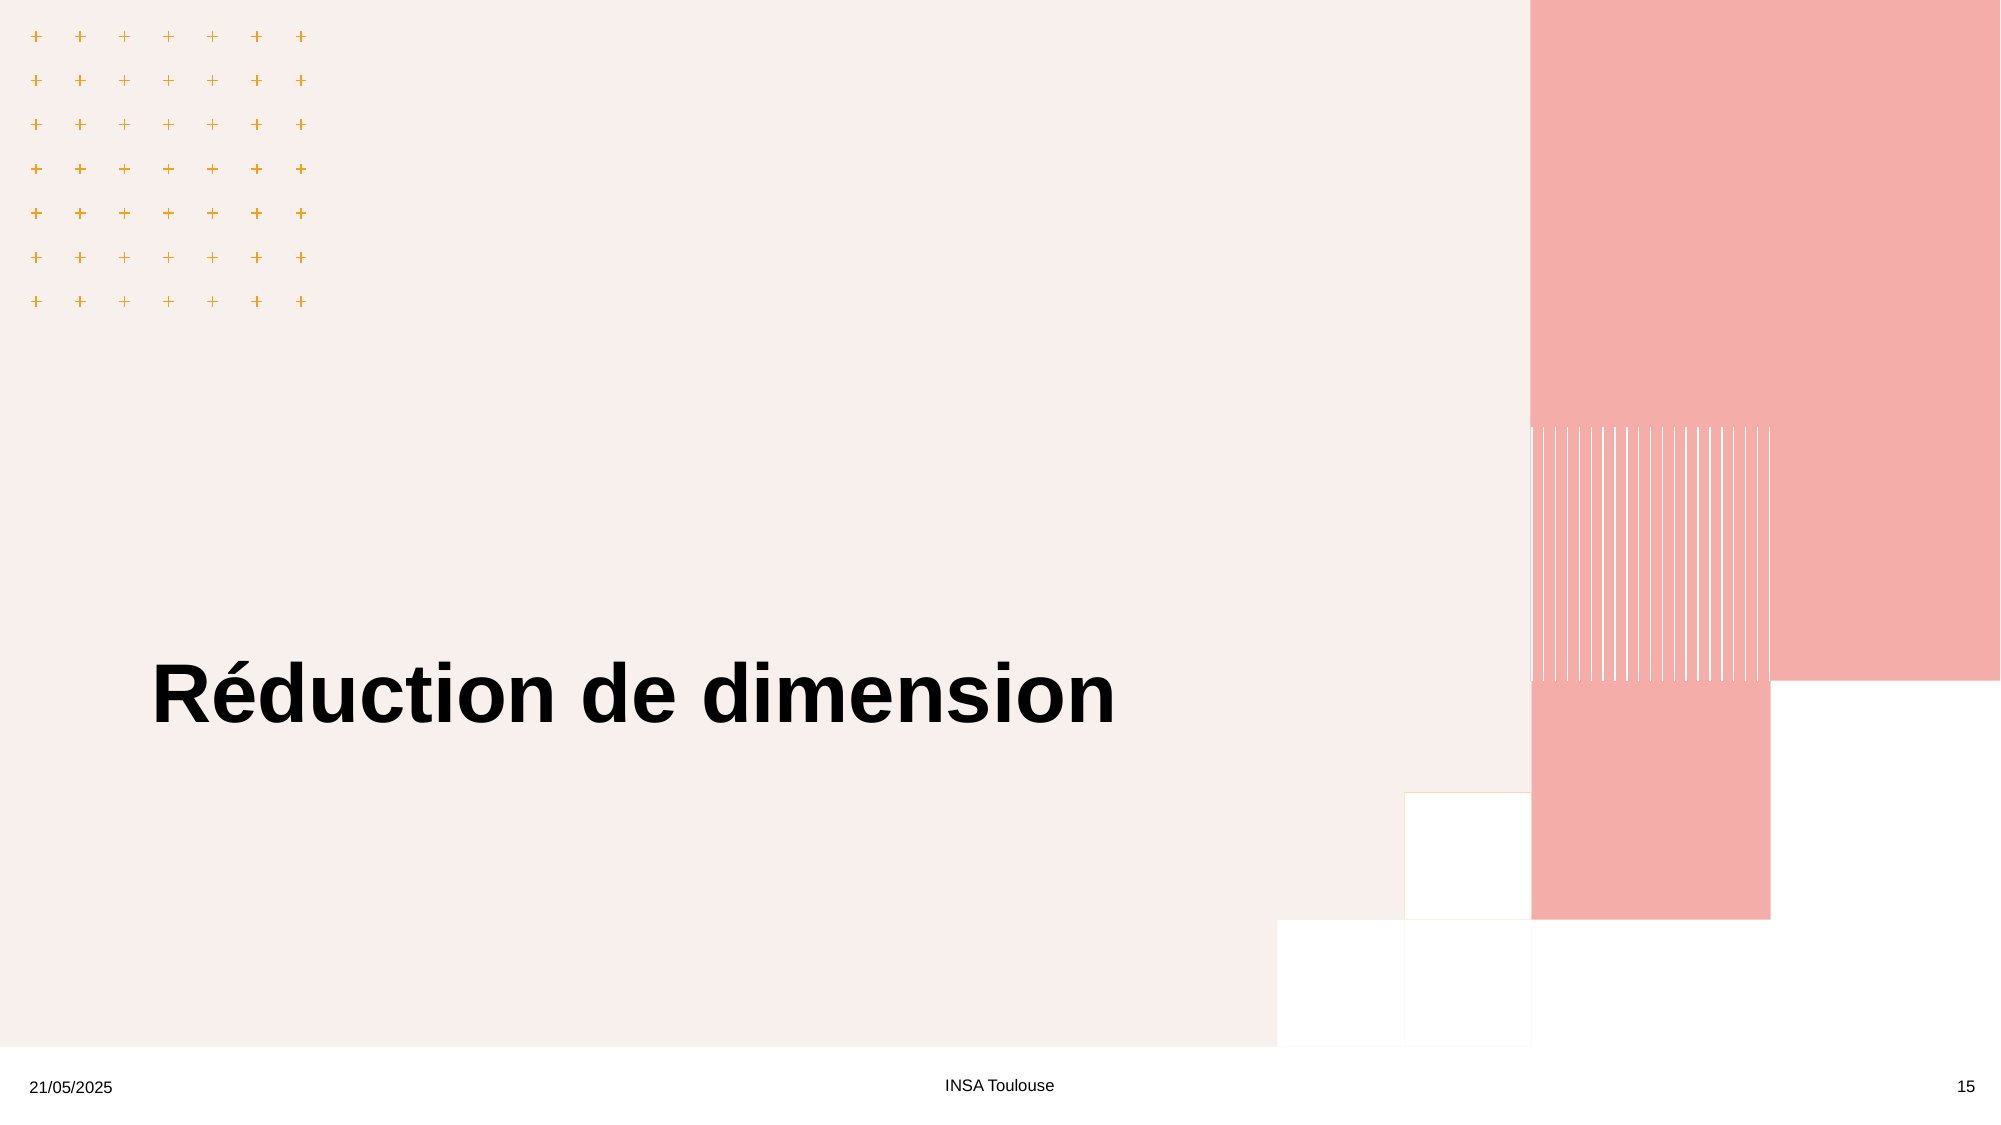

# Réduction de dimension

INSA Toulouse
15
21/05/2025